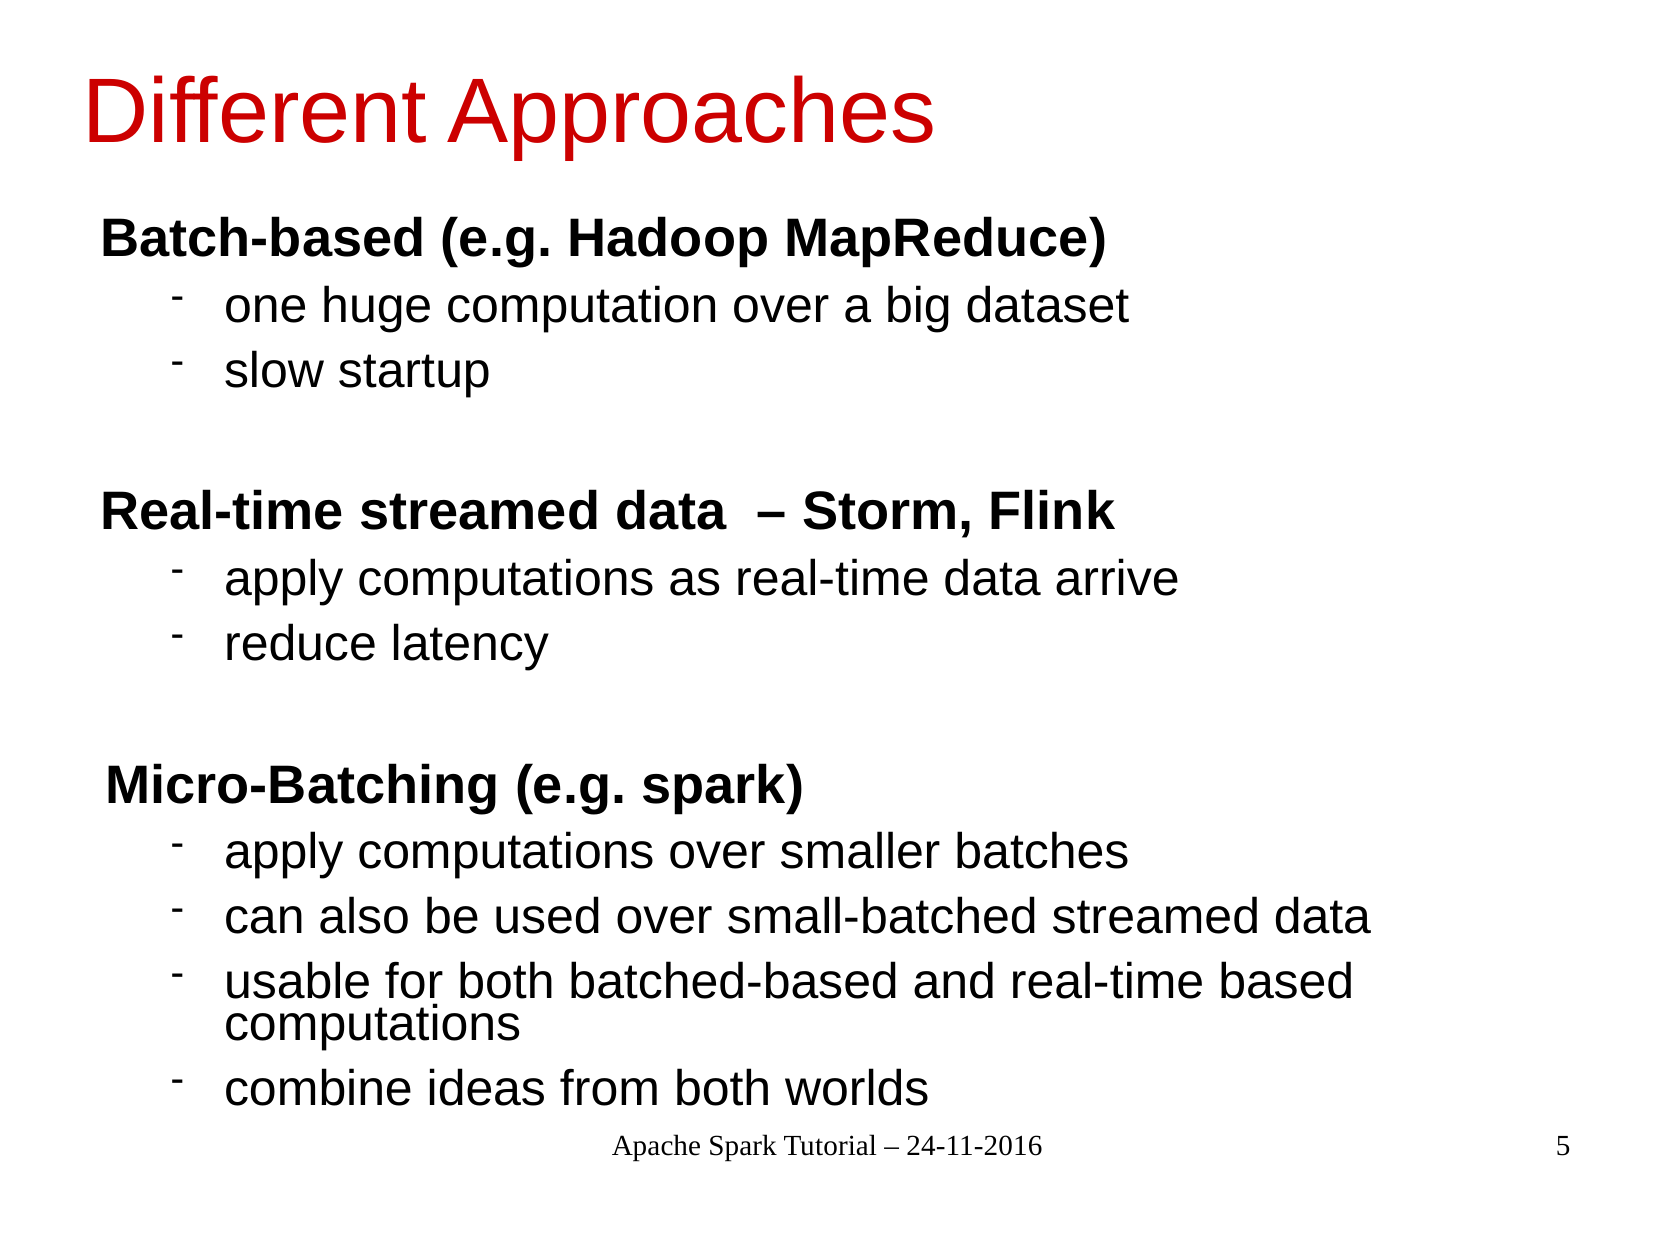

# Different Approaches
Batch-based (e.g. Hadoop MapReduce)
one huge computation over a big dataset
slow startup

Real-time streamed data  – Storm, Flink
apply computations as real-time data arrive
reduce latency

Micro-Batching (e.g. spark)
apply computations over smaller batches
can also be used over small-batched streamed data
usable for both batched-based and real-time based computations
combine ideas from both worlds

Apache Spark Tutorial – 24-11-2016
5